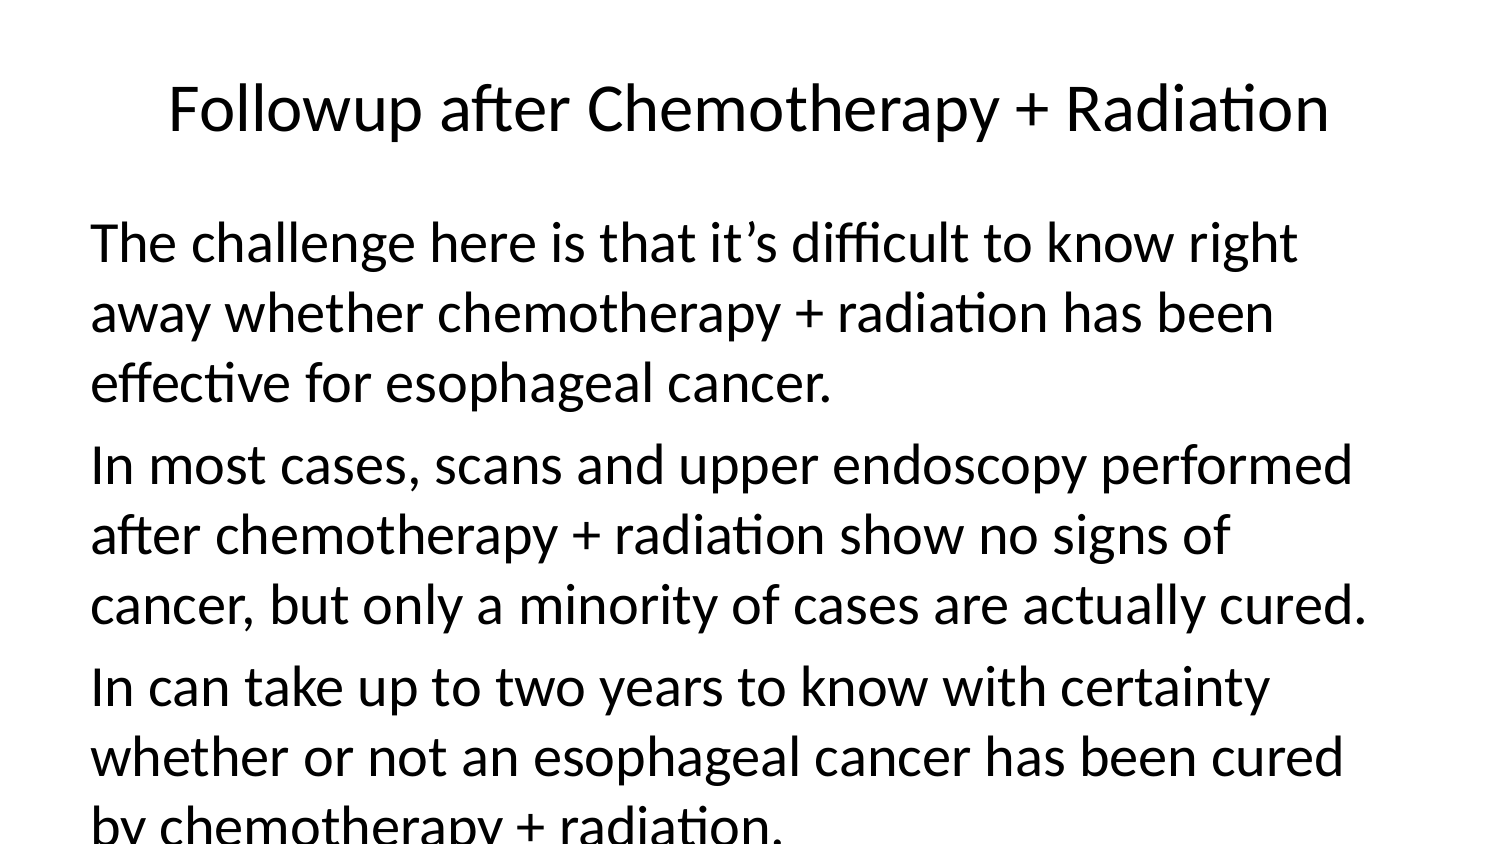

# Followup after Chemotherapy + Radiation
The challenge here is that it’s difficult to know right away whether chemotherapy + radiation has been effective for esophageal cancer.
In most cases, scans and upper endoscopy performed after chemotherapy + radiation show no signs of cancer, but only a minority of cases are actually cured.
In can take up to two years to know with certainty whether or not an esophageal cancer has been cured by chemotherapy + radiation.